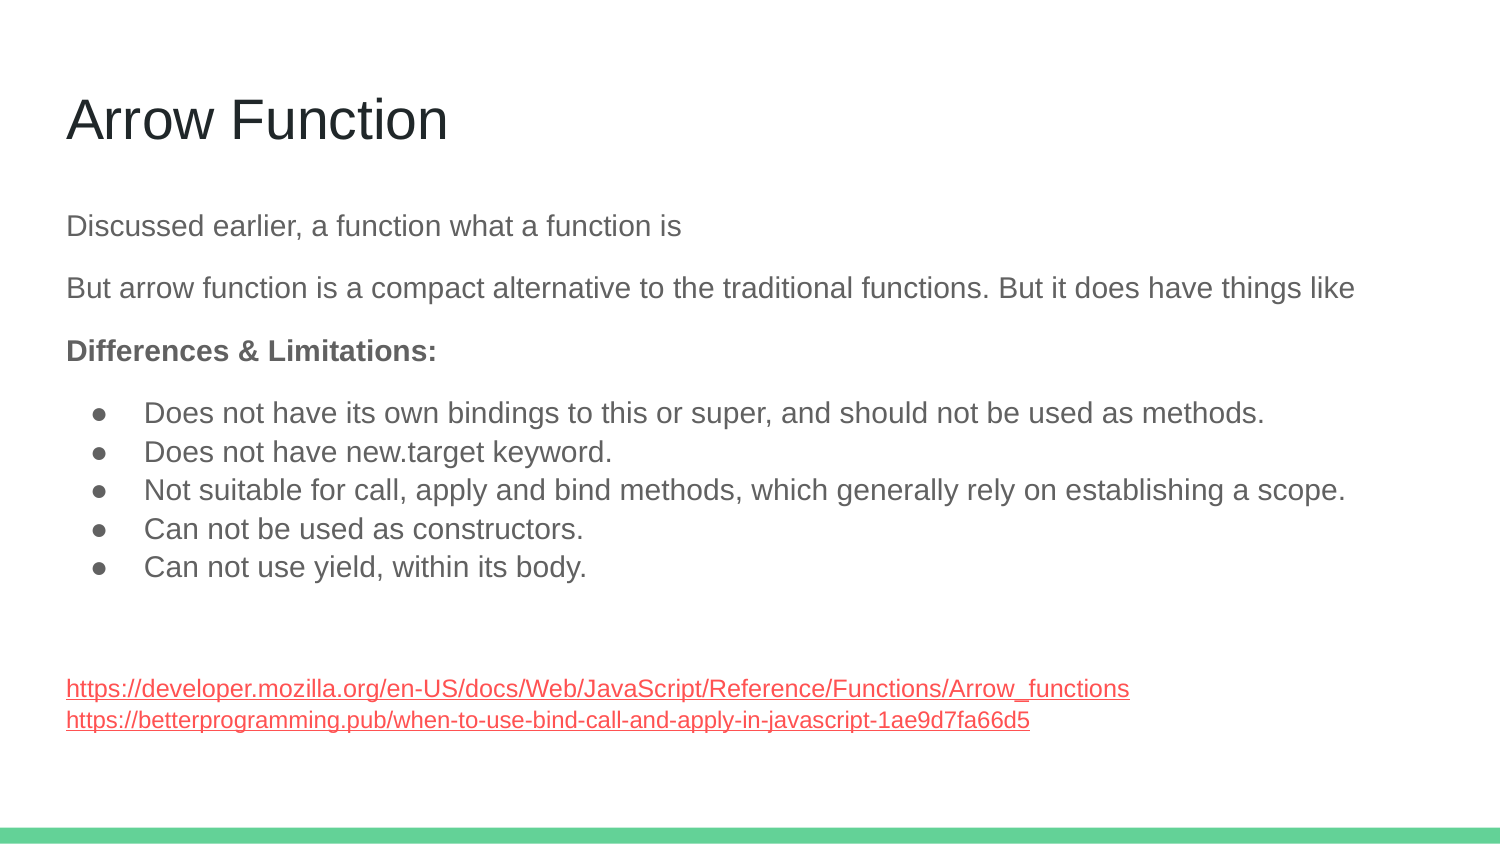

# Arrow Function
Discussed earlier, a function what a function is
But arrow function is a compact alternative to the traditional functions. But it does have things like
Differences & Limitations:
Does not have its own bindings to this or super, and should not be used as methods.
Does not have new.target keyword.
Not suitable for call, apply and bind methods, which generally rely on establishing a scope.
Can not be used as constructors.
Can not use yield, within its body.

https://developer.mozilla.org/en-US/docs/Web/JavaScript/Reference/Functions/Arrow_functions
https://betterprogramming.pub/when-to-use-bind-call-and-apply-in-javascript-1ae9d7fa66d5